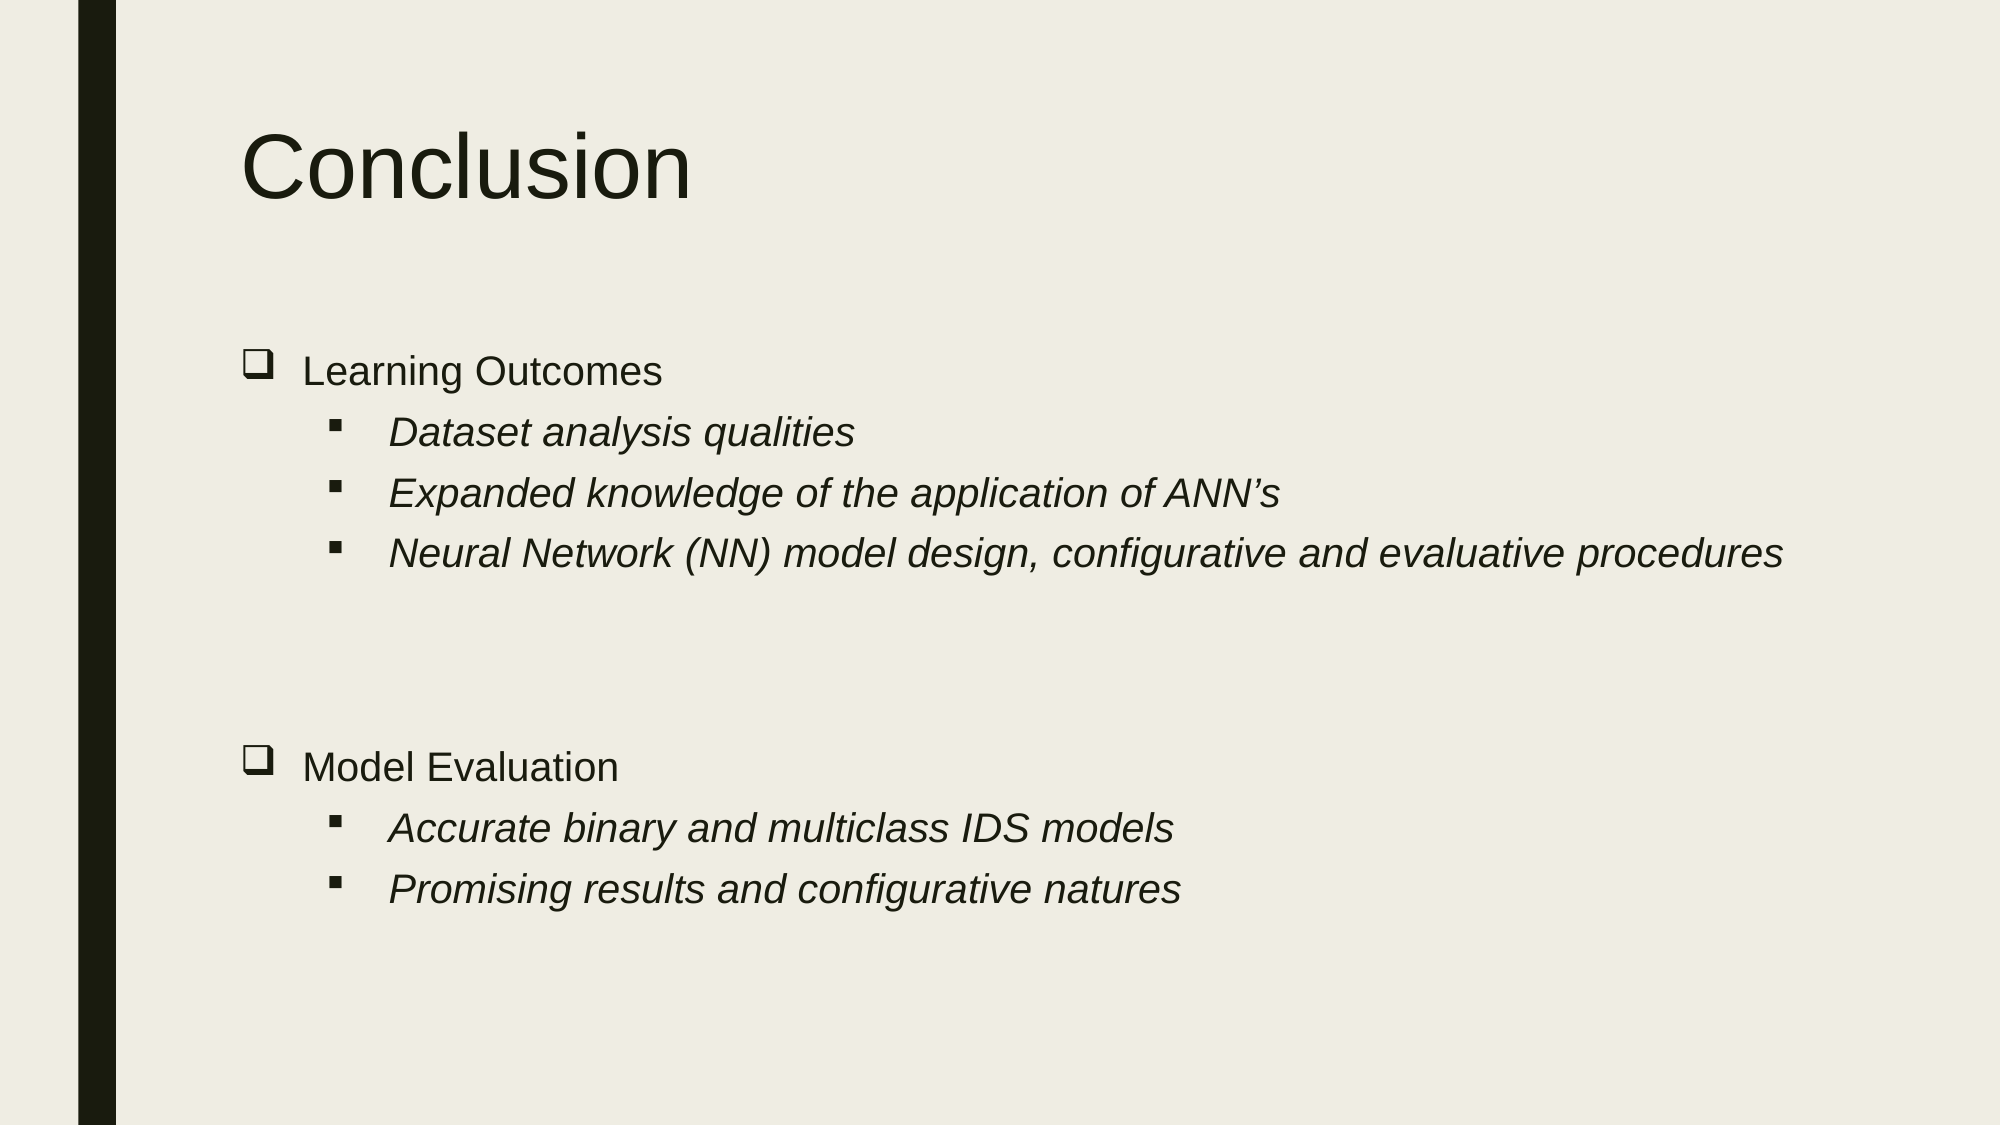

# Conclusion
Learning Outcomes
Dataset analysis qualities
Expanded knowledge of the application of ANN’s
Neural Network (NN) model design, configurative and evaluative procedures

Model Evaluation
Accurate binary and multiclass IDS models
Promising results and configurative natures